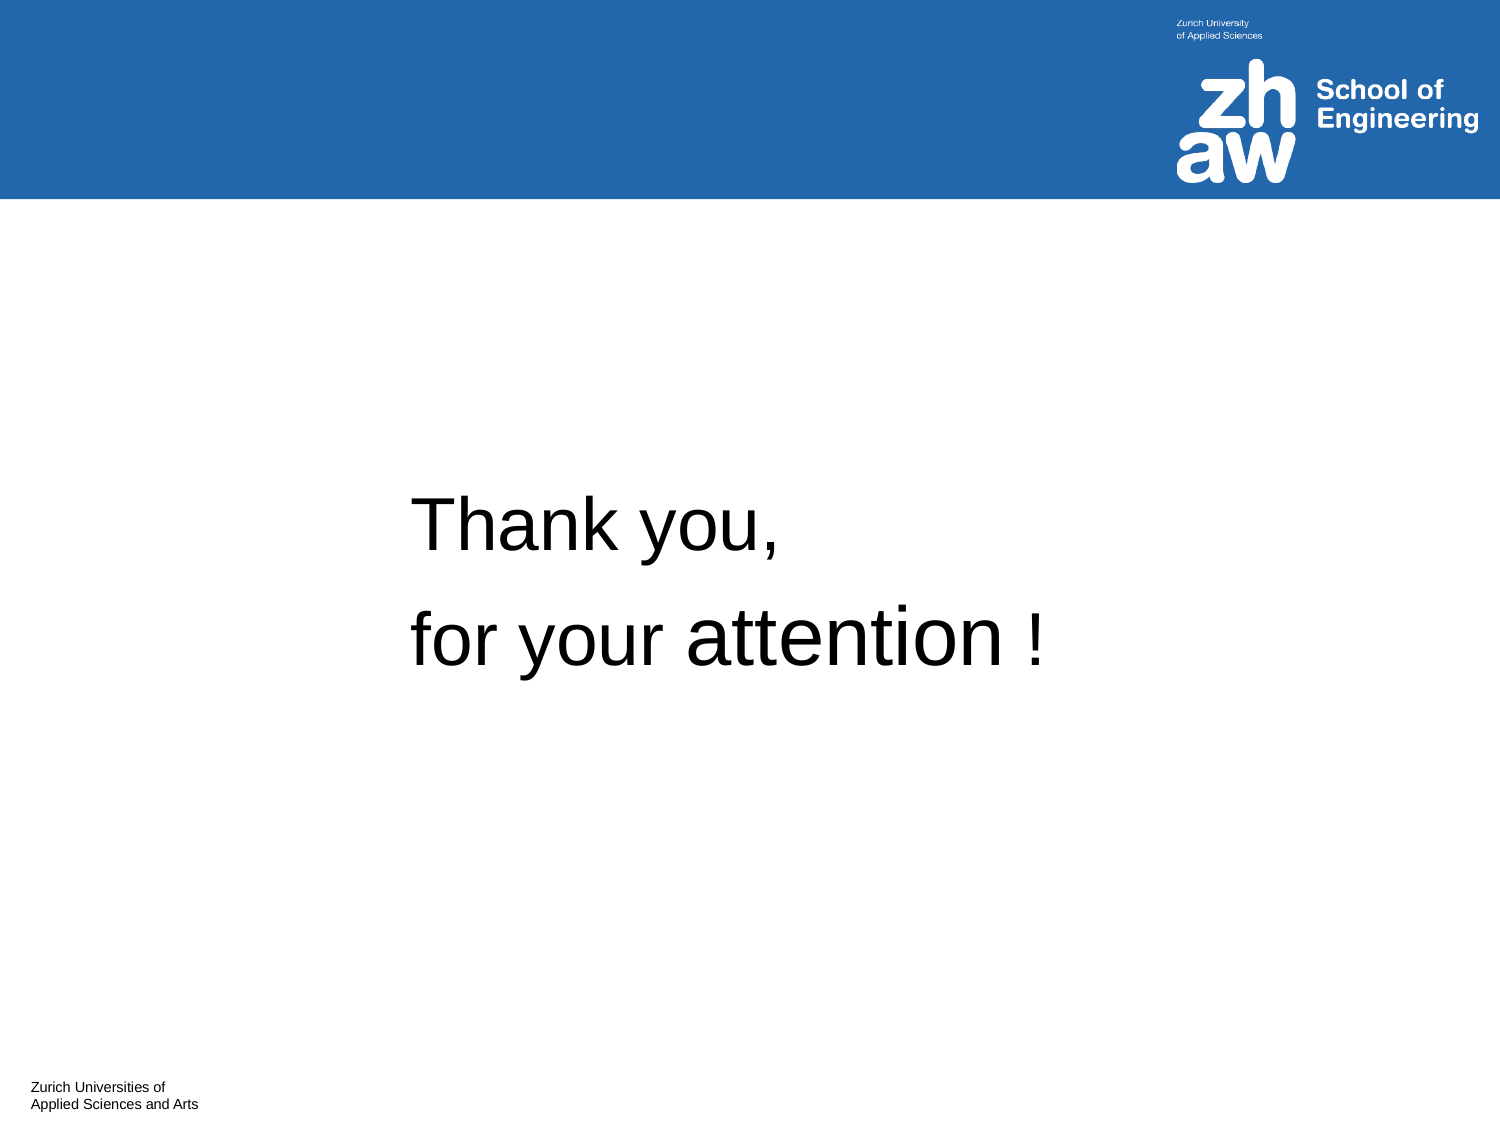

#
Thank you,
for your attention !